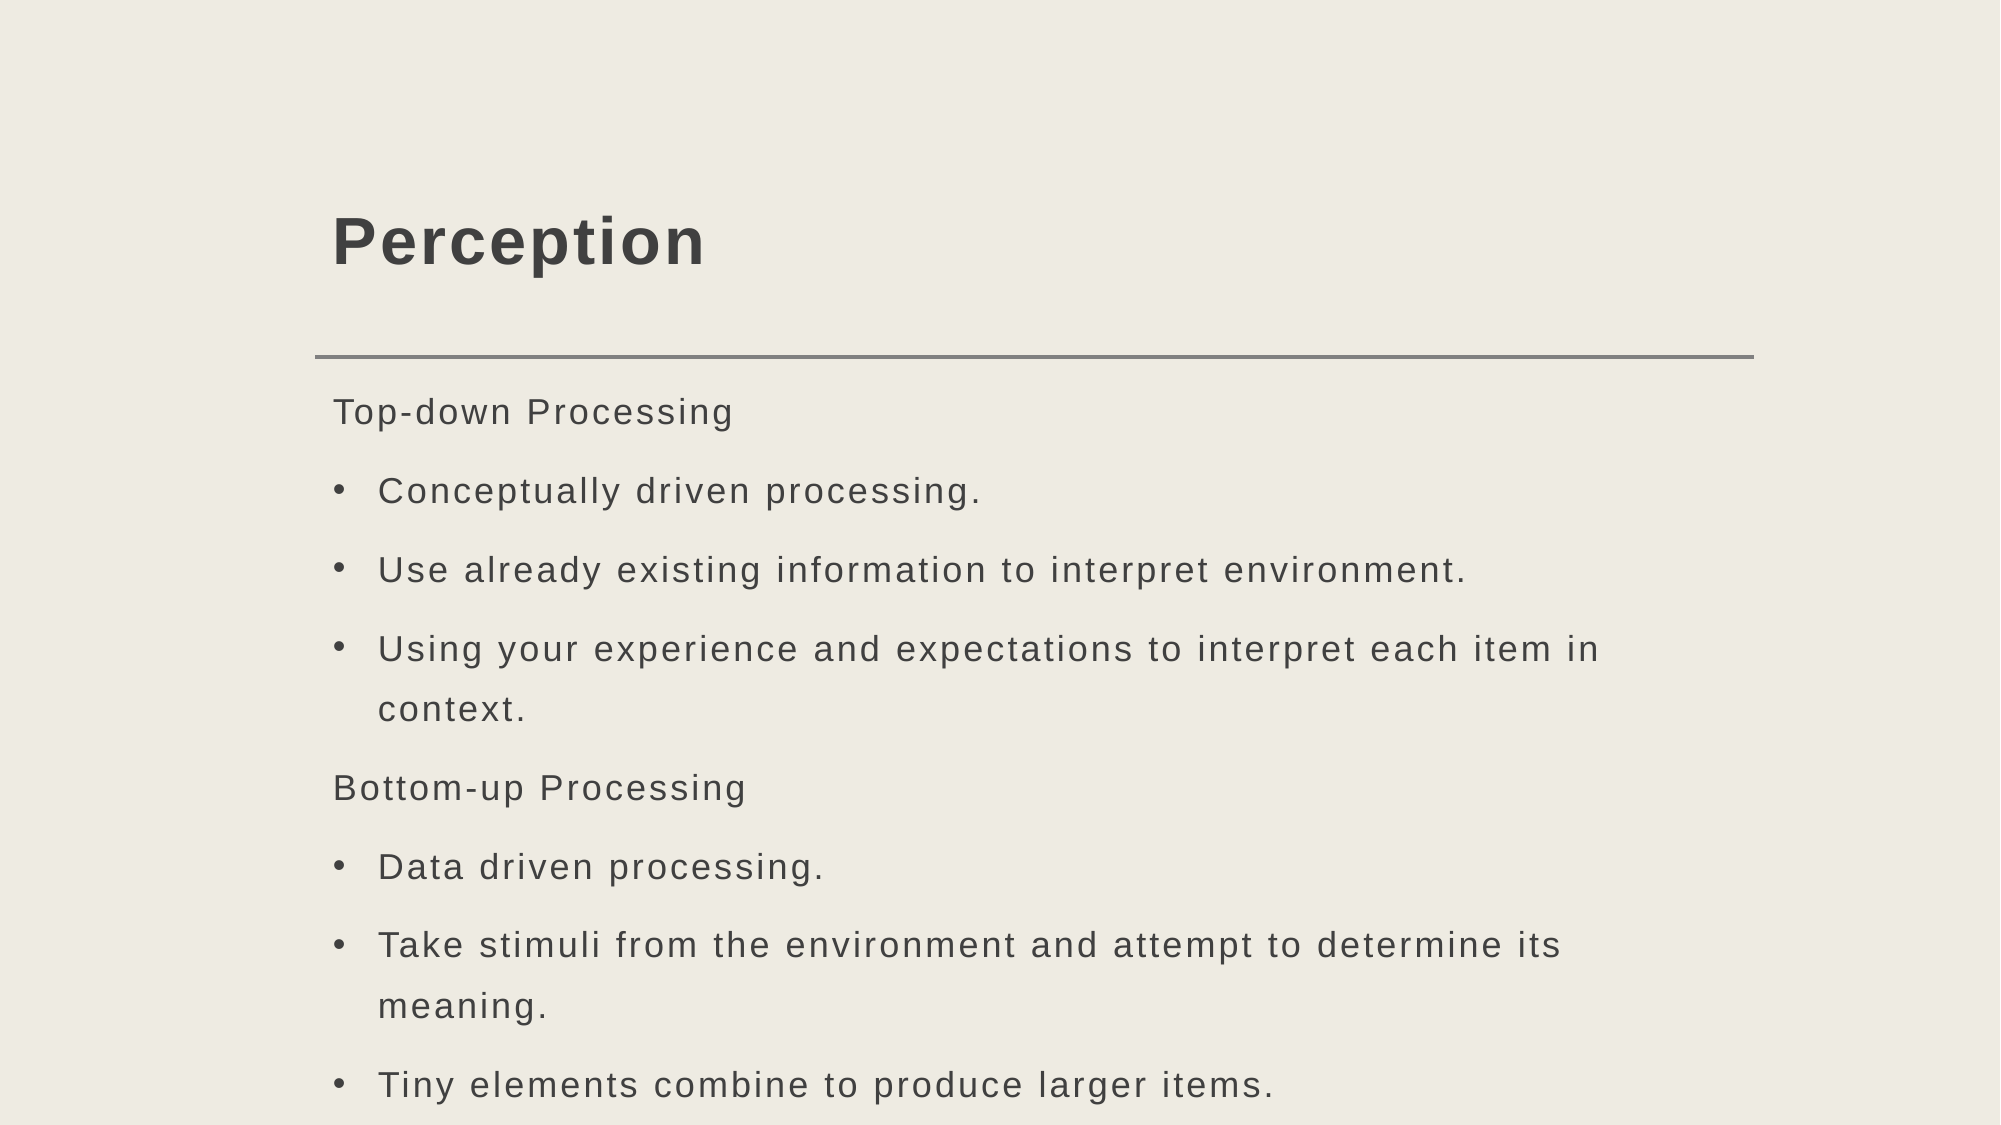

# Perception
Top-down Processing
Conceptually driven processing.
Use already existing information to interpret environment.
Using your experience and expectations to interpret each item in context.
Bottom-up Processing
Data driven processing.
Take stimuli from the environment and attempt to determine its meaning.
Tiny elements combine to produce larger items.